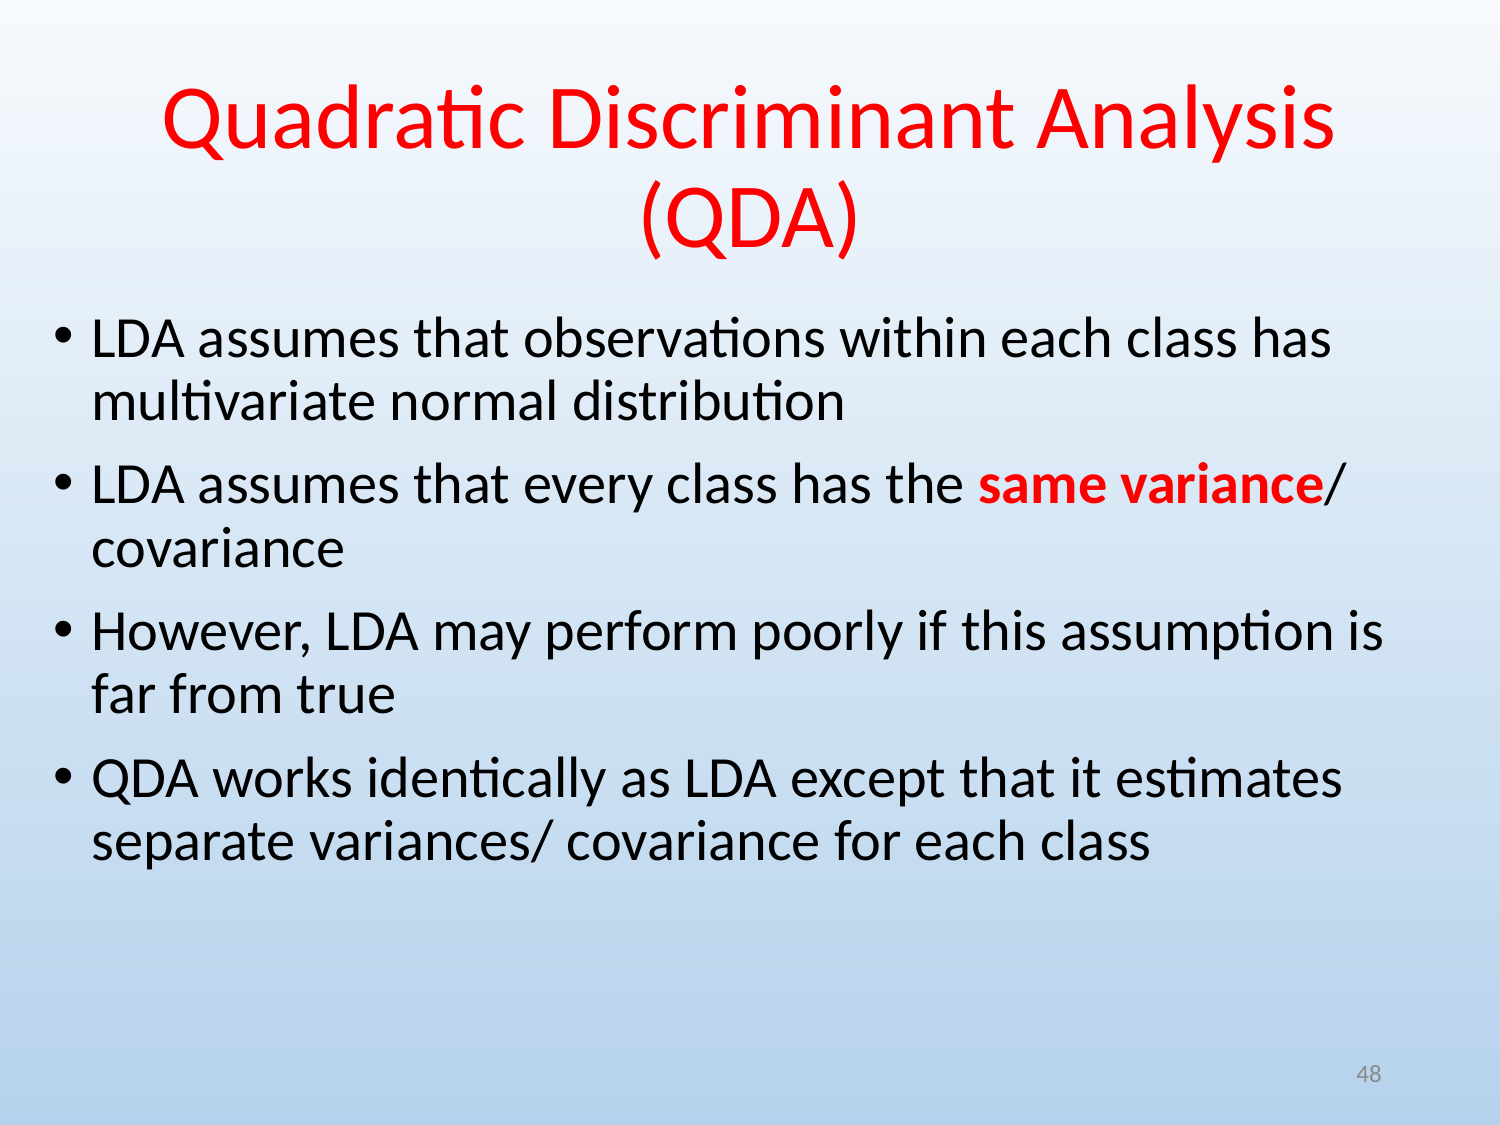

# Quadratic Discriminant Analysis (QDA)
LDA assumes that observations within each class has multivariate normal distribution
LDA assumes that every class has the same variance/ covariance
However, LDA may perform poorly if this assumption is far from true
QDA works identically as LDA except that it estimates separate variances/ covariance for each class
48